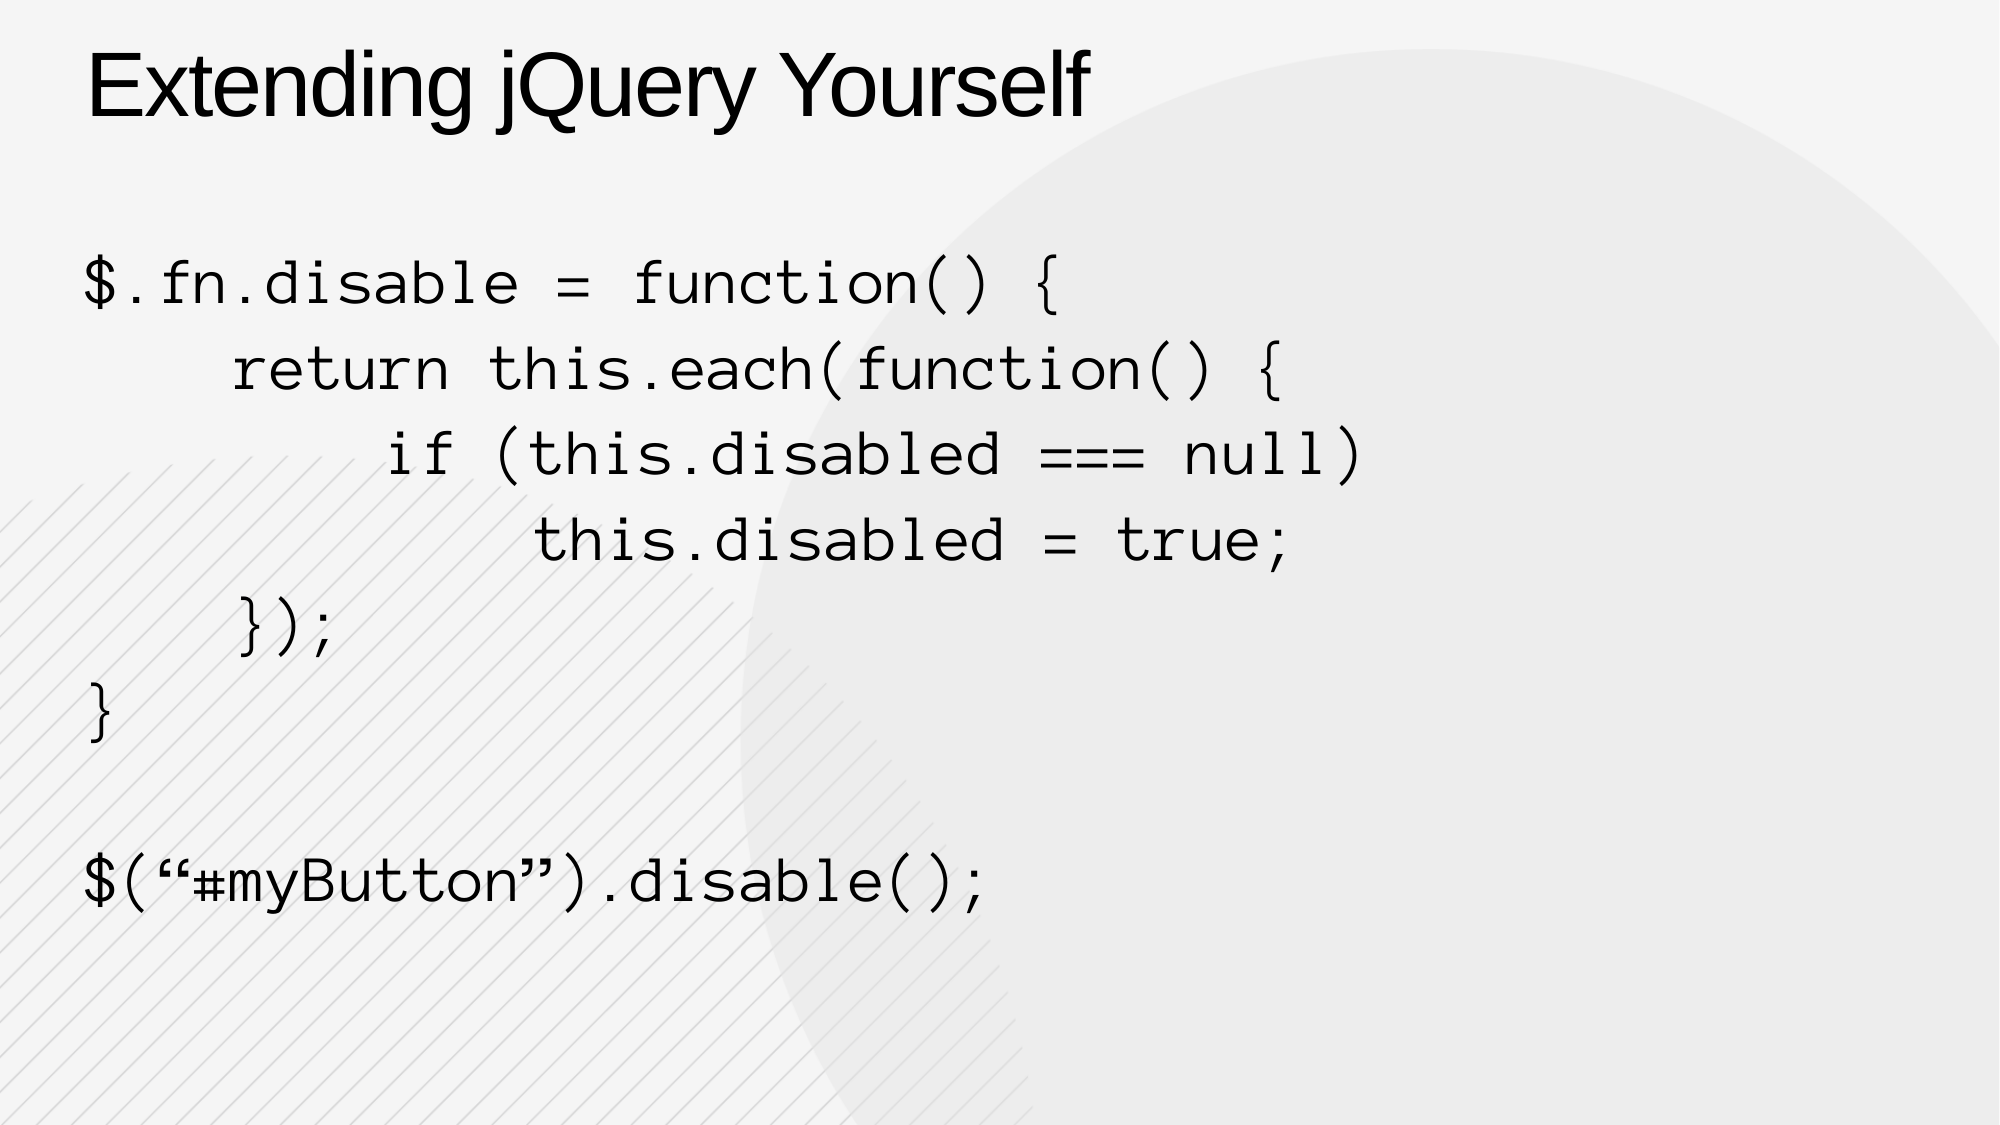

# Extending jQuery Yourself
$.fn.disable = function() {
	return this.each(function() {
		if (this.disabled === null)
			this.disabled = true;
	});
}

$(“#myButton”).disable();